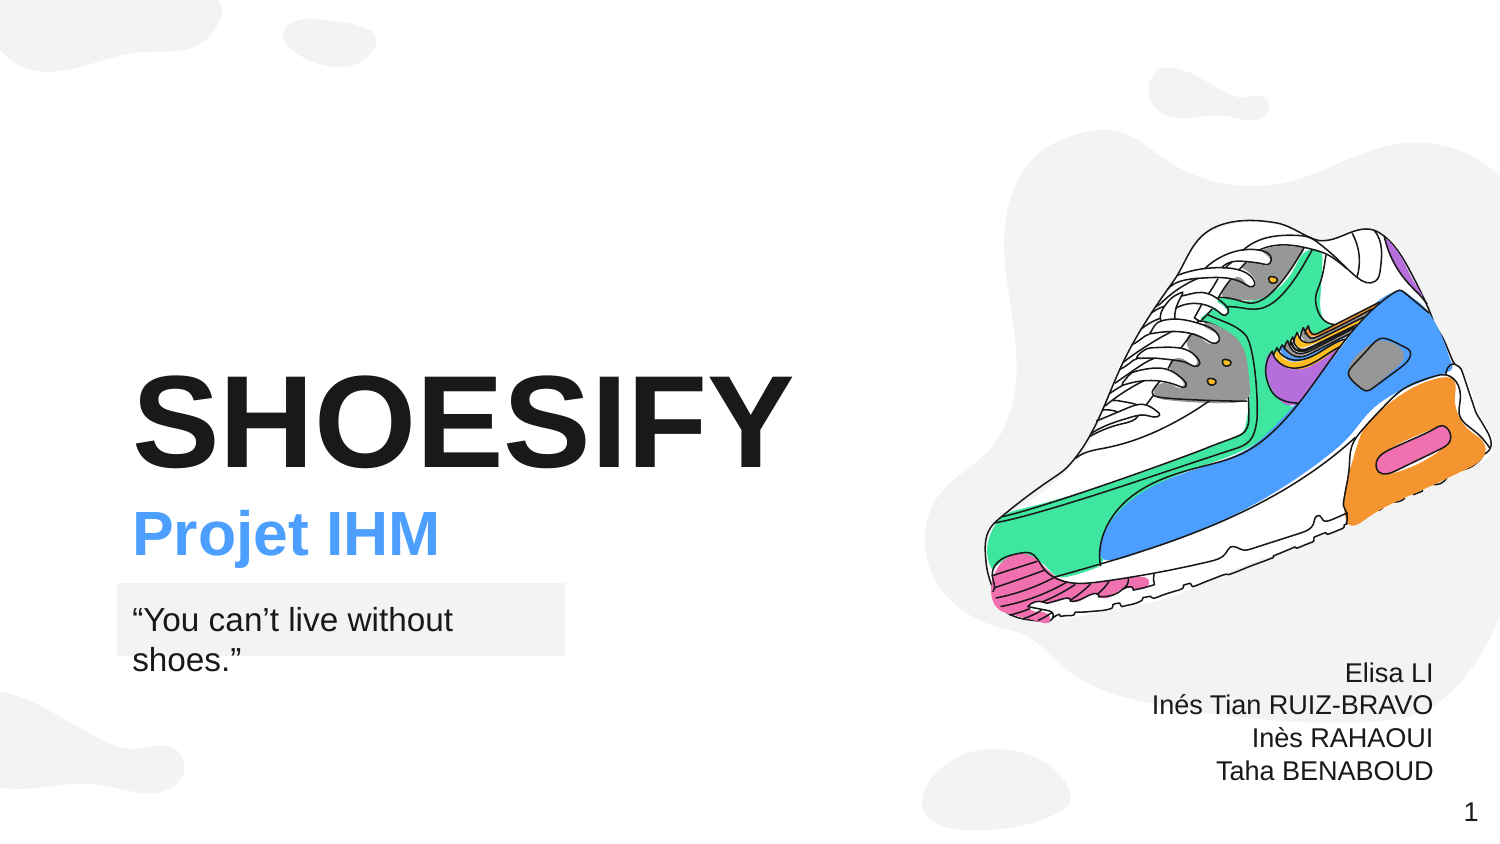

# SHOESIFY Projet IHM

“You can’t live without shoes.”
Elisa LI
Inés Tian RUIZ-BRAVO
Inès RAHAOUI
Taha BENABOUD

1